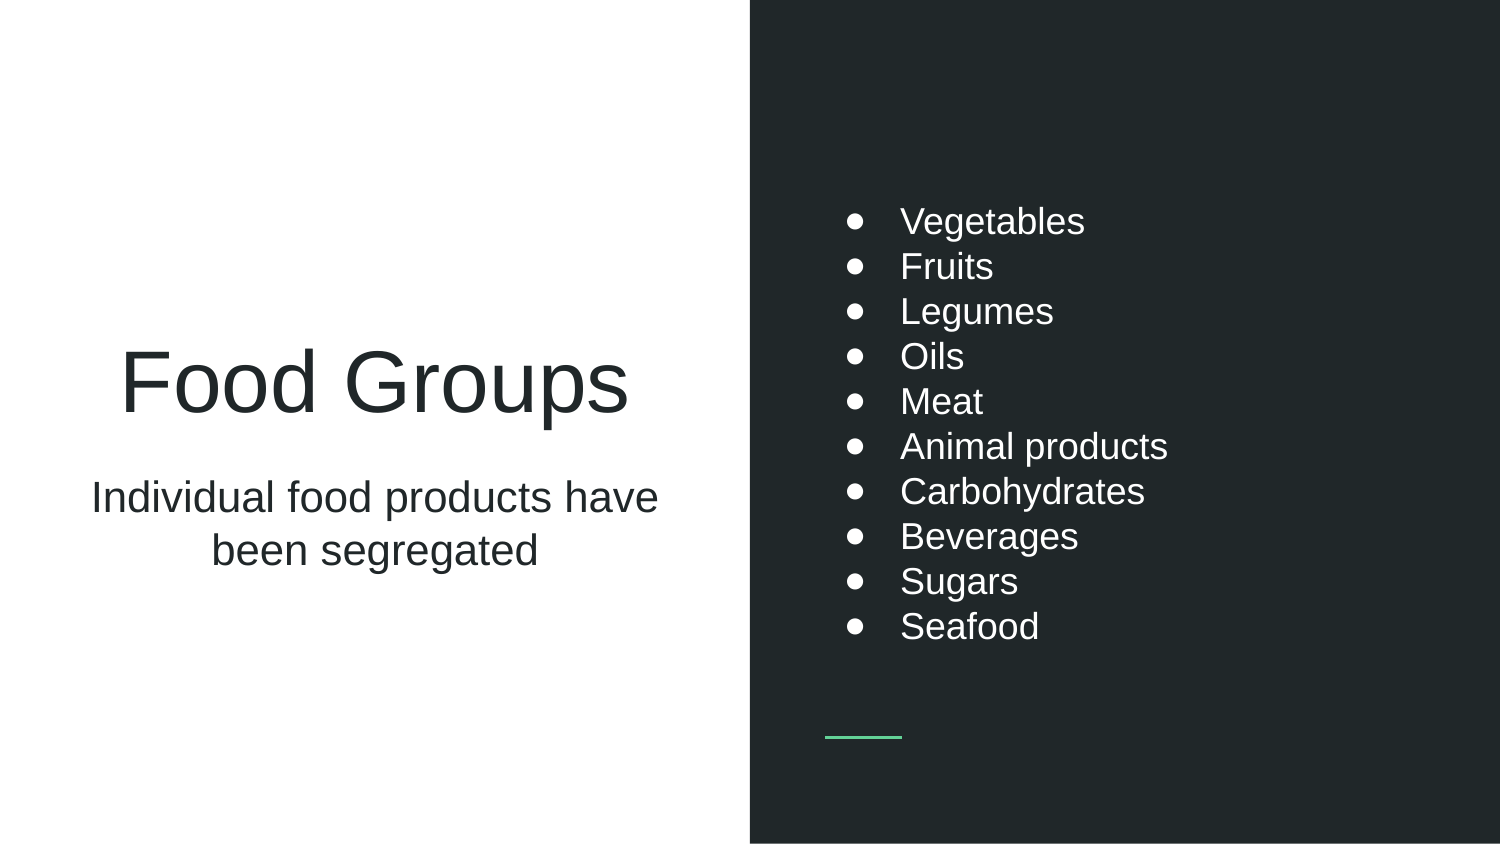

Vegetables
Fruits
Legumes
Oils
Meat
Animal products
Carbohydrates
Beverages
Sugars
Seafood
# Food Groups
Individual food products have been segregated